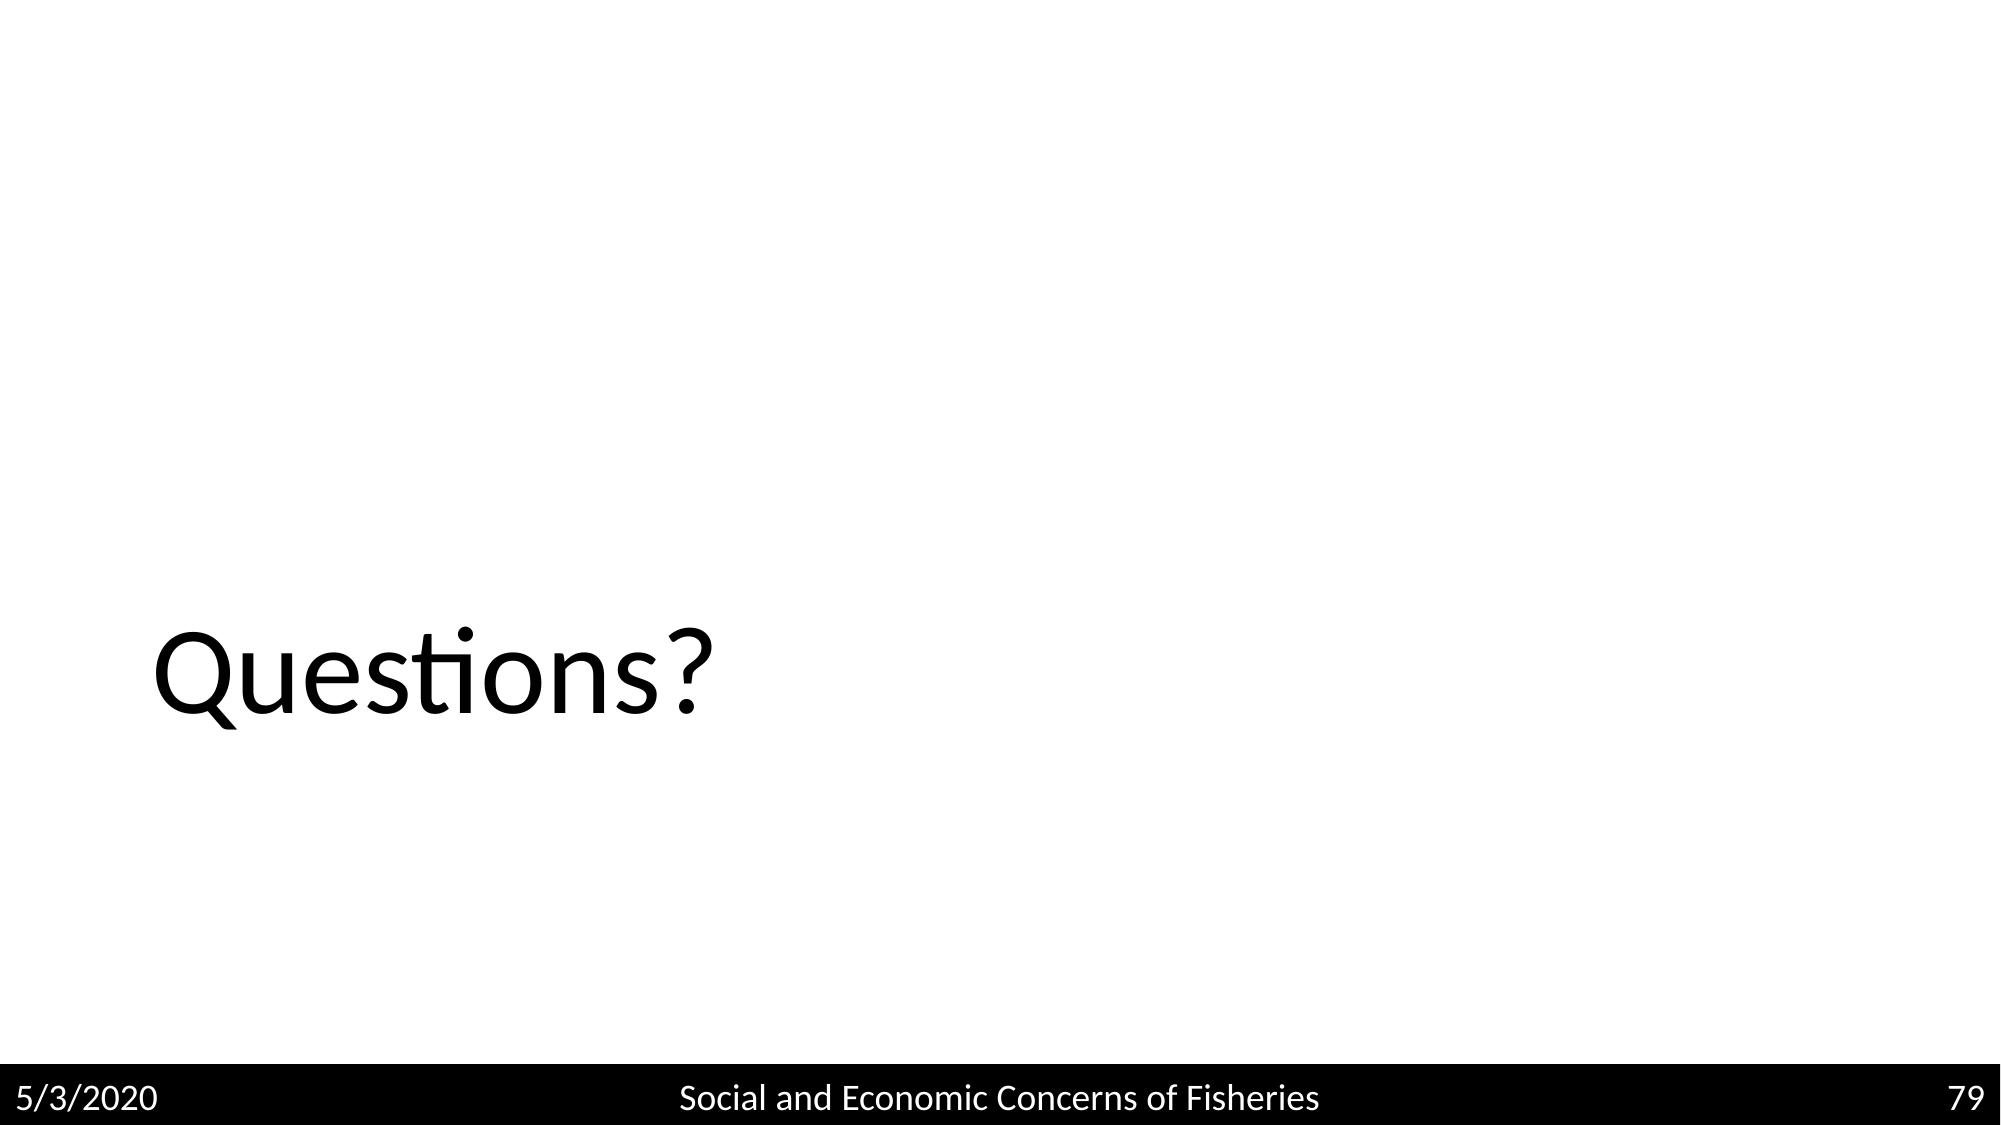

# Questions?

5/3/2020
Social and Economic Concerns of Fisheries
79